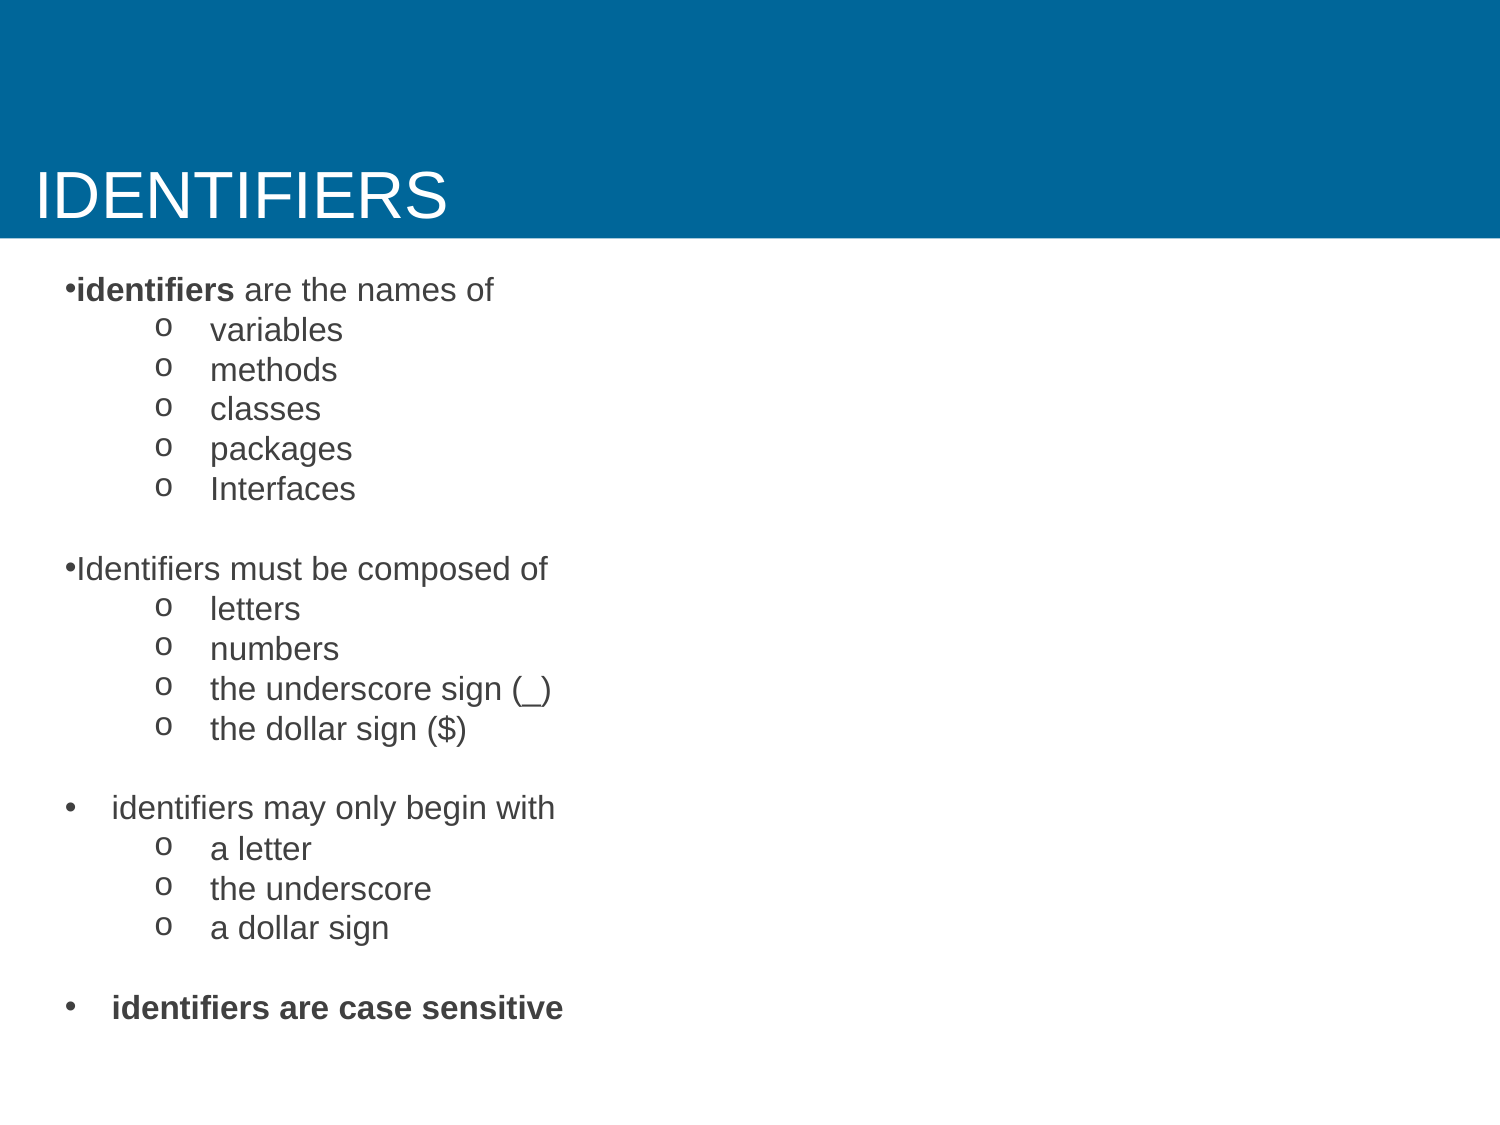

Identifiers
identifiers are the names of
variables
methods
classes
packages
Interfaces

Identifiers must be composed of
letters
numbers
the underscore sign (_)
the dollar sign ($)

identifiers may only begin with
a letter
the underscore
a dollar sign

identifiers are case sensitive
33